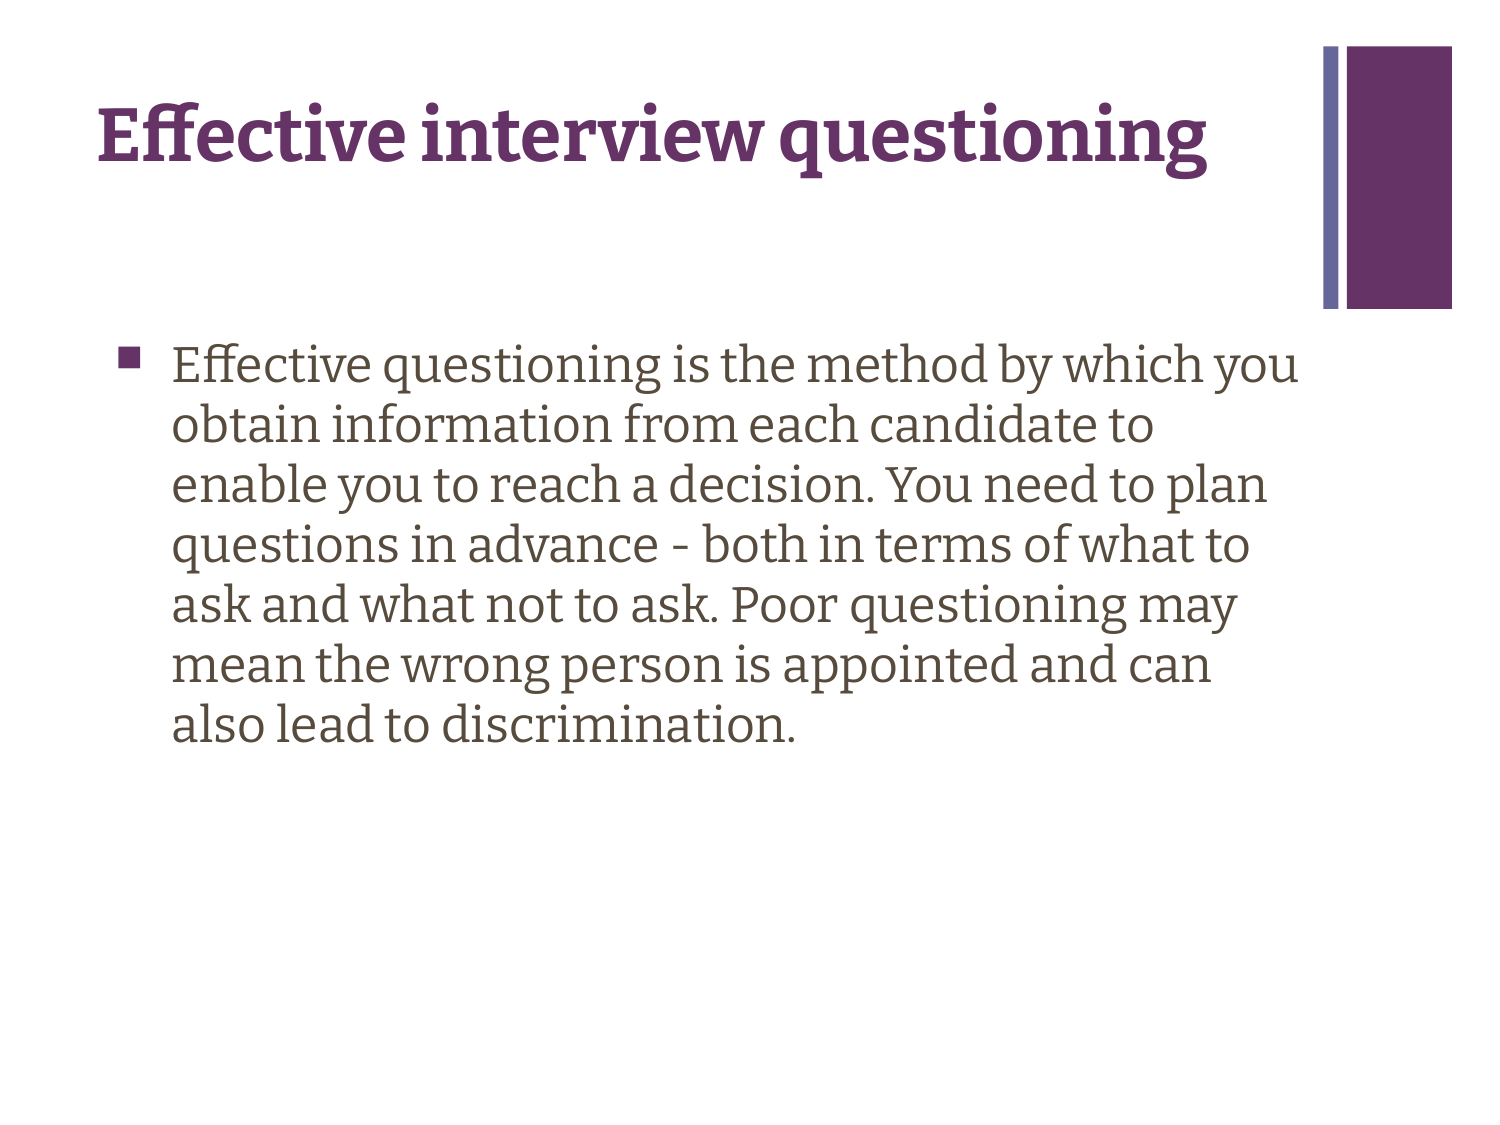

# Effective interview questioning
Effective questioning is the method by which you obtain information from each candidate to enable you to reach a decision. You need to plan questions in advance - both in terms of what to ask and what not to ask. Poor questioning may mean the wrong person is appointed and can also lead to discrimination.